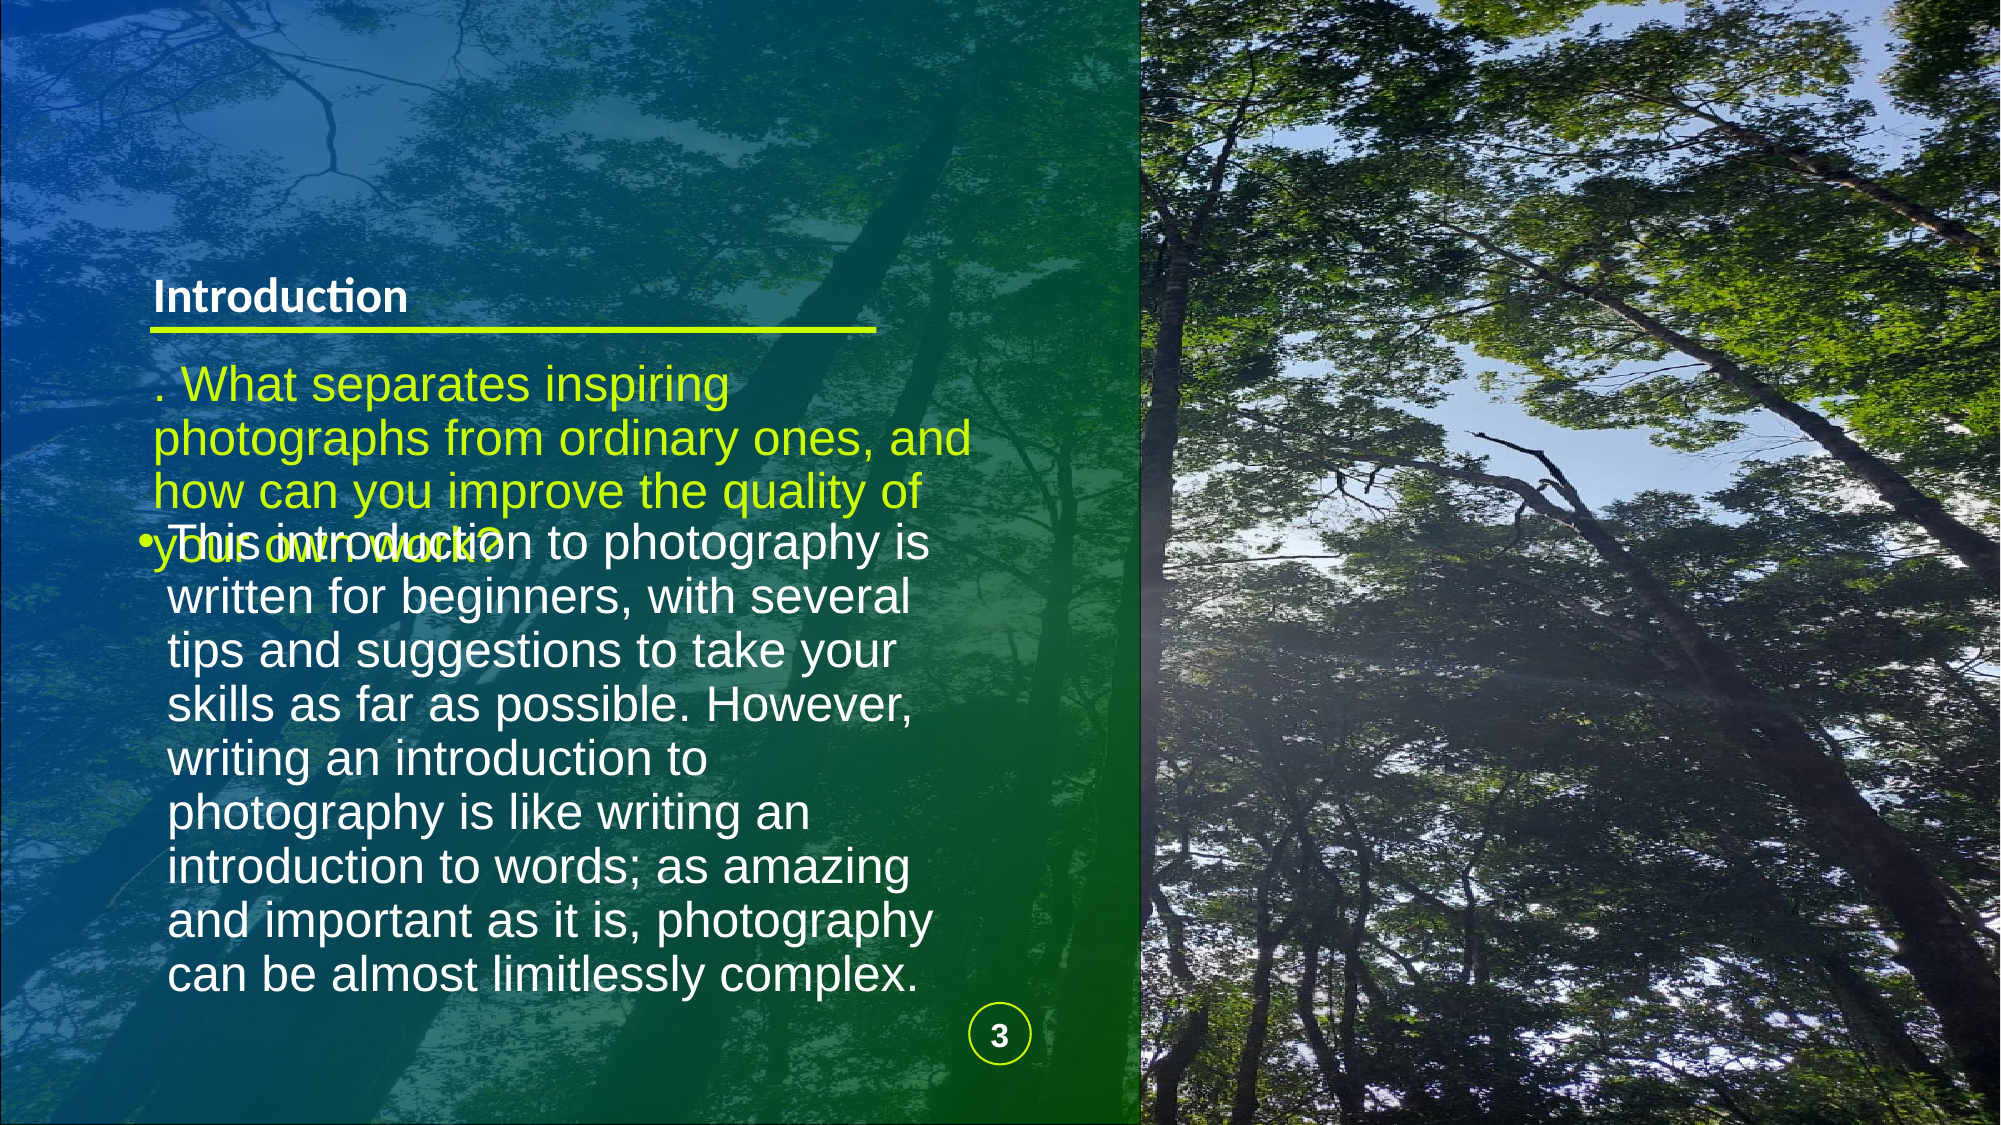

# Introduction
. What separates inspiring photographs from ordinary ones, and how can you improve the quality of your own work?
This introduction to photography is written for beginners, with several tips and suggestions to take your skills as far as possible. However, writing an introduction to photography is like writing an introduction to words; as amazing and important as it is, photography can be almost limitlessly complex.
3